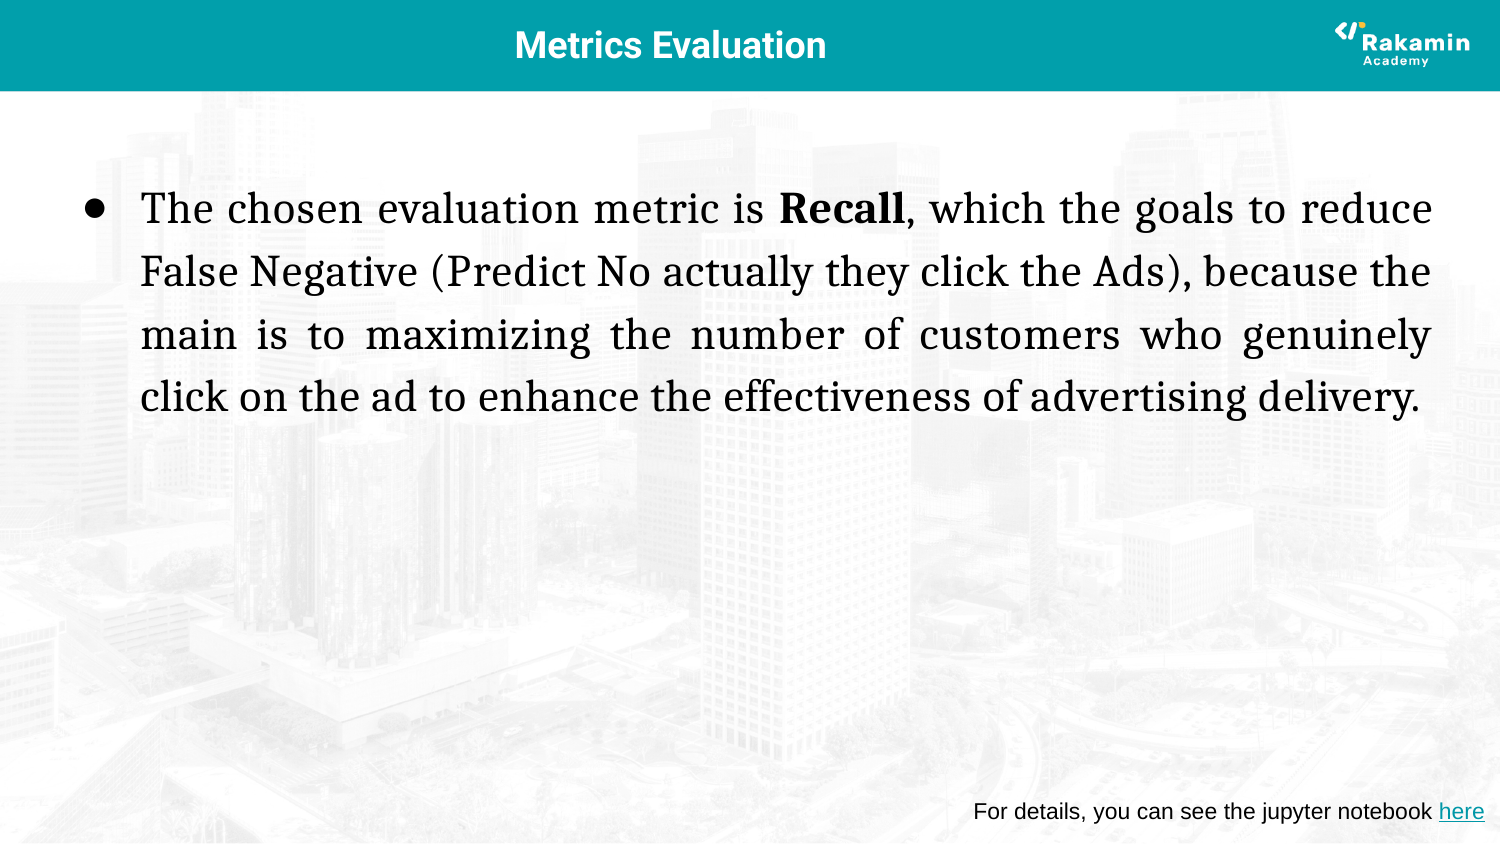

# Metrics Evaluation
The chosen evaluation metric is Recall, which the goals to reduce False Negative (Predict No actually they click the Ads), because the main is to maximizing the number of customers who genuinely click on the ad to enhance the effectiveness of advertising delivery.
For details, you can see the jupyter notebook here